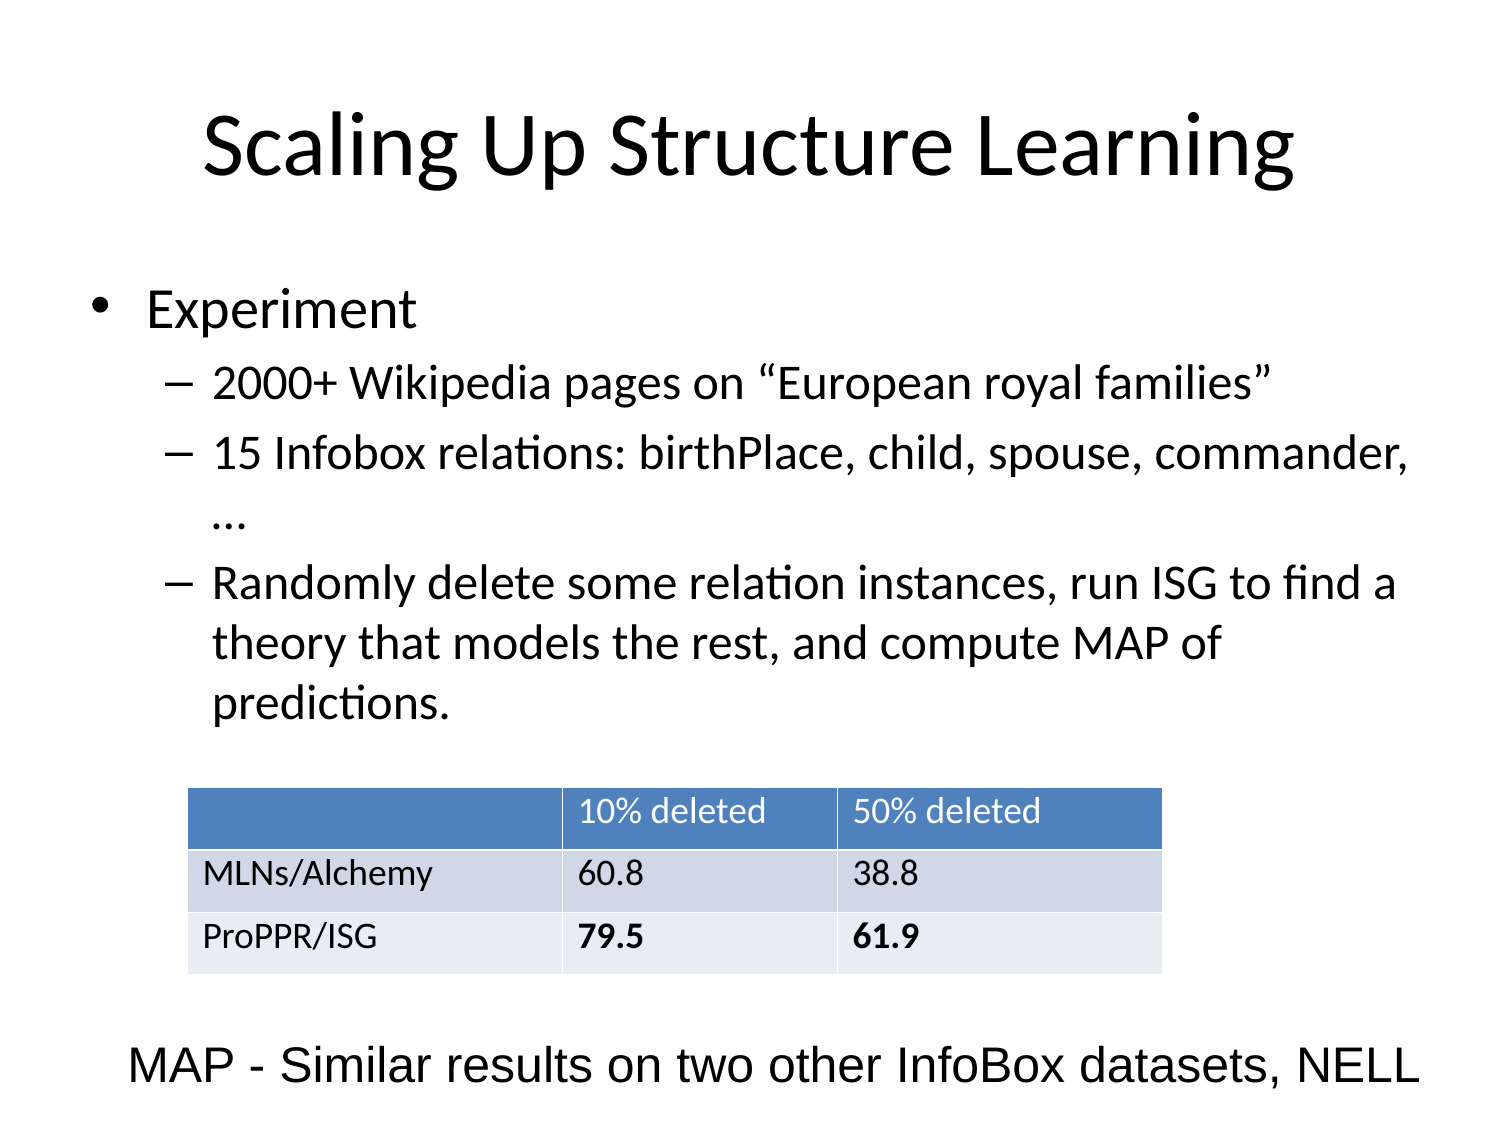

# Scaling Up Structure Learning
Experiment
2000+ Wikipedia pages on “European royal families”
15 Infobox relations: birthPlace, child, spouse, commander, …
Randomly delete some relation instances, run ISG to find a theory that models the rest, and compute MAP of predictions.
|  | 10% deleted | 50% deleted |
| --- | --- | --- |
| MLNs/Alchemy | 60.8 | 38.8 |
| ProPPR/ISG | 79.5 | 61.9 |
MAP - Similar results on two other InfoBox datasets, NELL